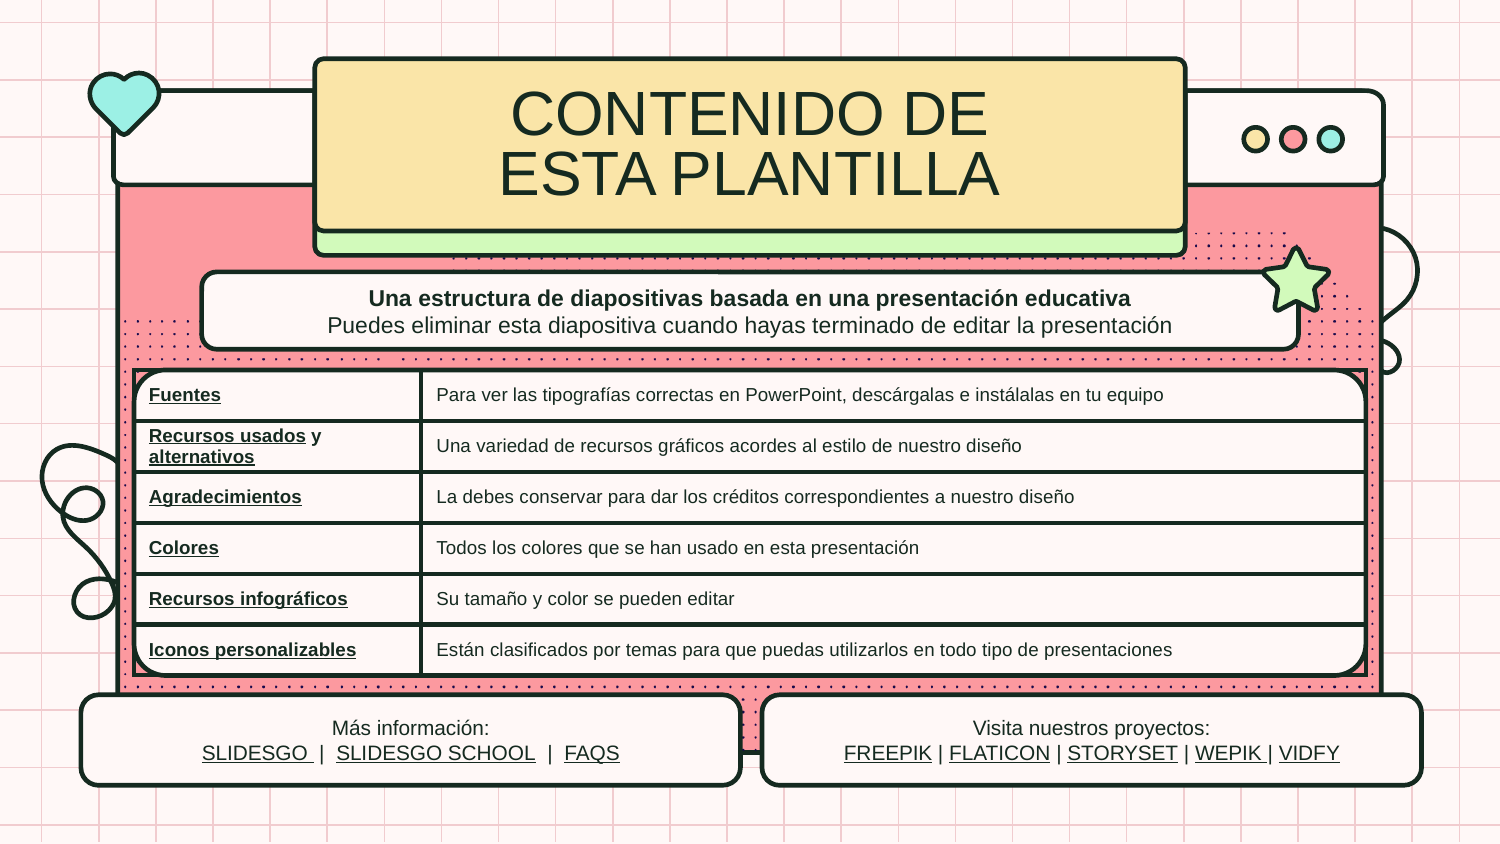

# CONTENIDO DE ESTA PLANTILLA

Una estructura de diapositivas basada en una presentación educativa
Puedes eliminar esta diapositiva cuando hayas terminado de editar la presentación
| Fuentes | Para ver las tipografías correctas en PowerPoint, descárgalas e instálalas en tu equipo |
| --- | --- |
| Recursos usados y alternativos | Una variedad de recursos gráficos acordes al estilo de nuestro diseño |
| Agradecimientos | La debes conservar para dar los créditos correspondientes a nuestro diseño |
| Colores | Todos los colores que se han usado en esta presentación |
| Recursos infográficos | Su tamaño y color se pueden editar |
| Iconos personalizables | Están clasificados por temas para que puedas utilizarlos en todo tipo de presentaciones |

Más información:
SLIDESGO  |  SLIDESGO SCHOOL  |  FAQS
Visita nuestros proyectos:
FREEPIK | FLATICON | STORYSET | WEPIK | VIDFY